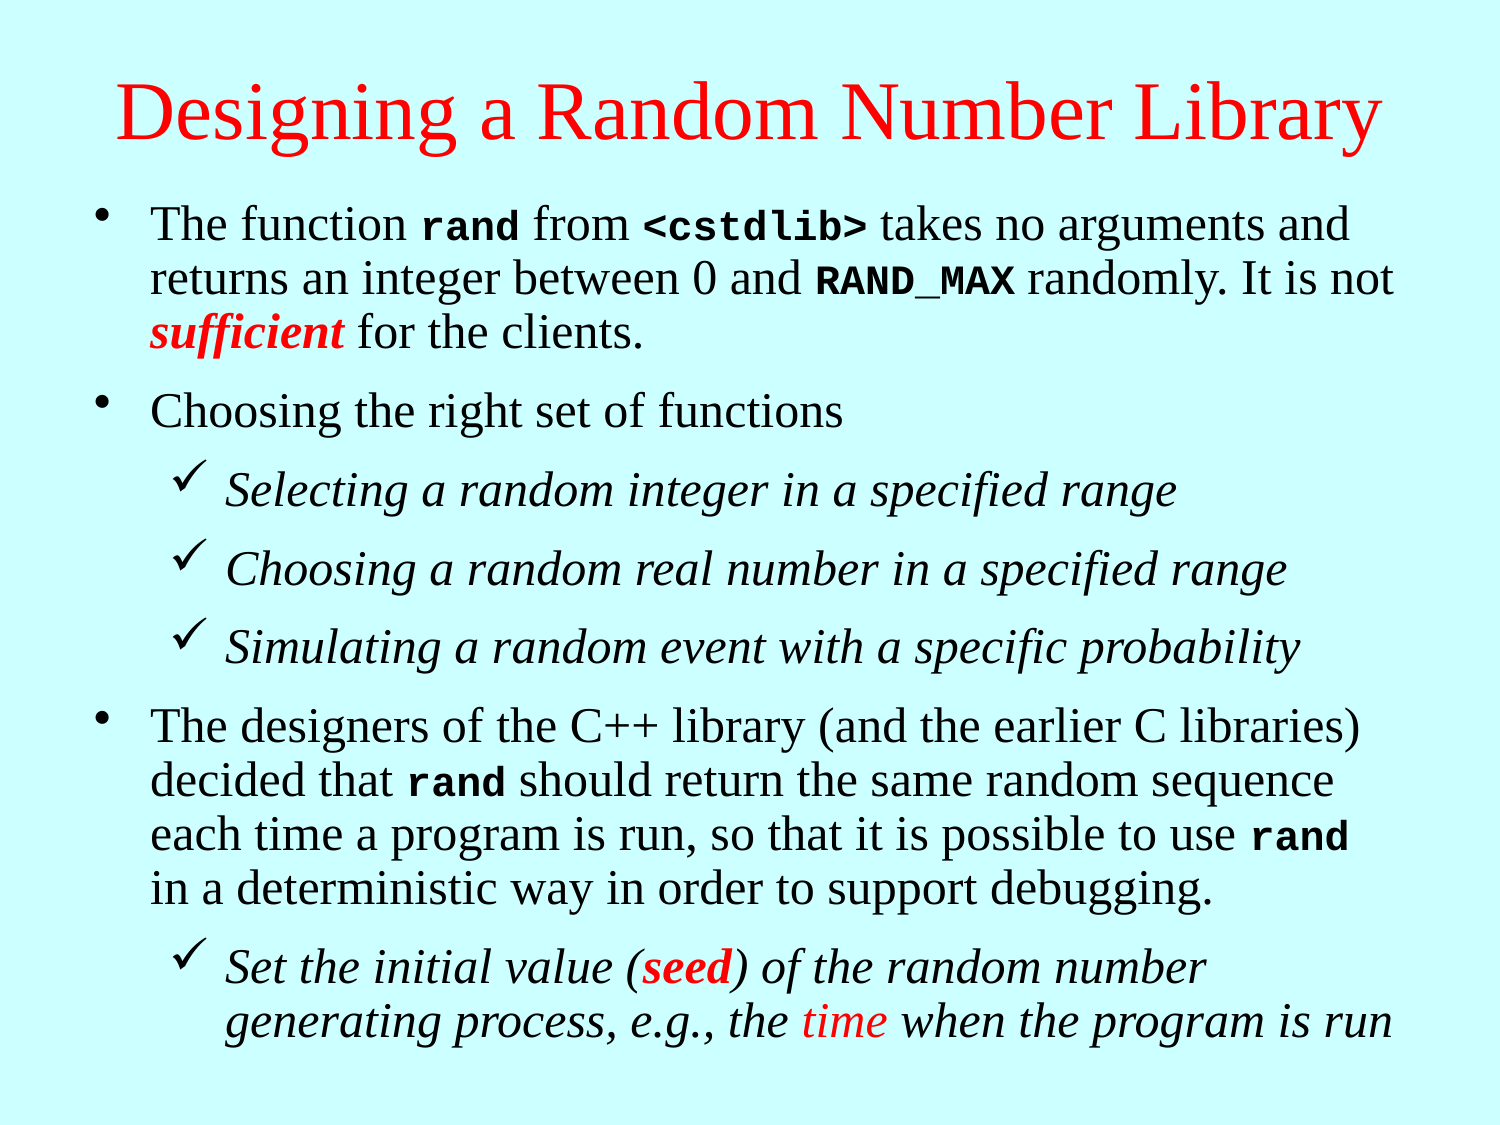

# Designing a Random Number Library
The function rand from <cstdlib> takes no arguments and returns an integer between 0 and RAND_MAX randomly. It is not sufficient for the clients.
Choosing the right set of functions
Selecting a random integer in a specified range
Choosing a random real number in a specified range
Simulating a random event with a specific probability
The designers of the C++ library (and the earlier C libraries) decided that rand should return the same random sequence each time a program is run, so that it is possible to use rand in a deterministic way in order to support debugging.
Set the initial value (seed) of the random number generating process, e.g., the time when the program is run